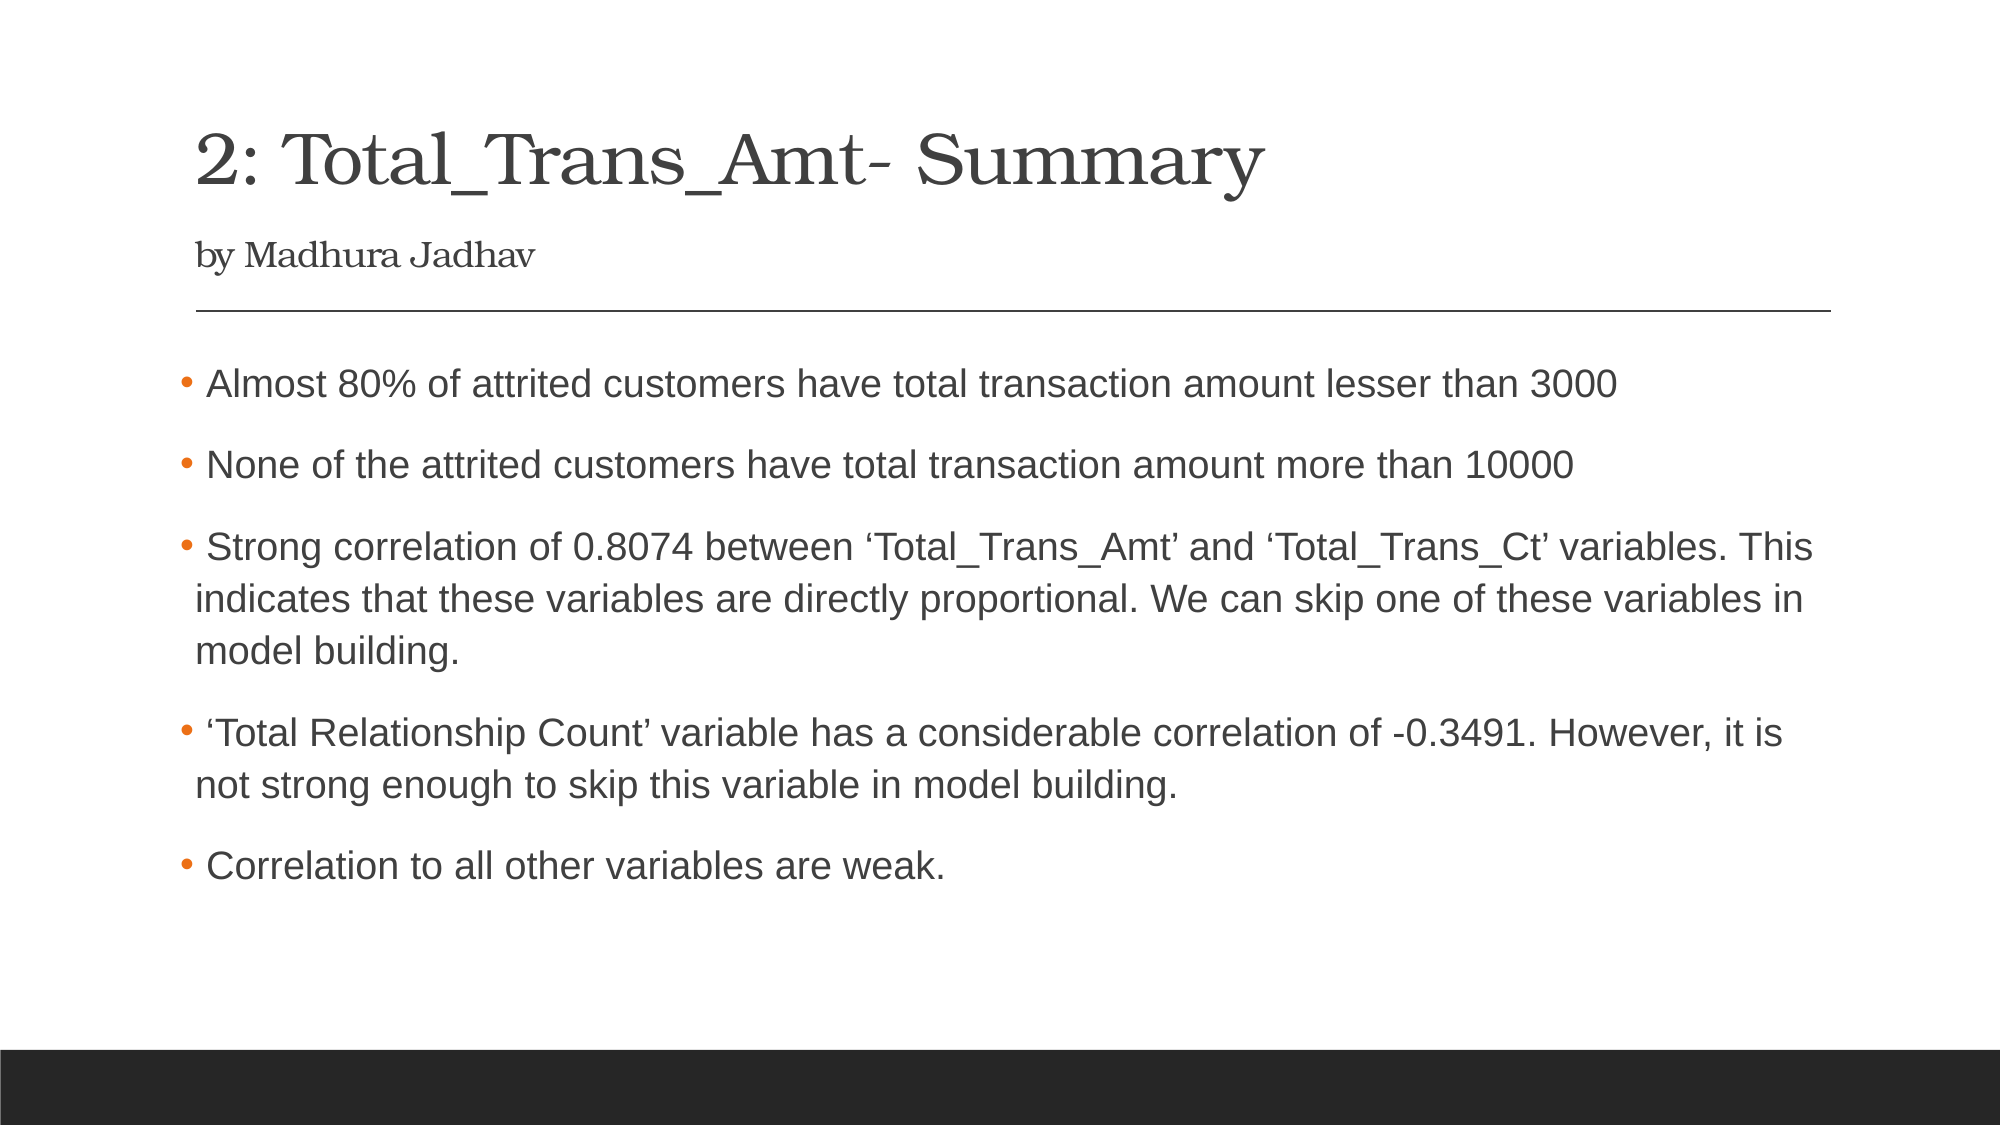

# 2: Total_Trans_Amt- Summary by Madhura Jadhav
 Almost 80% of attrited customers have total transaction amount lesser than 3000
 None of the attrited customers have total transaction amount more than 10000
 Strong correlation of 0.8074 between ‘Total_Trans_Amt’ and ‘Total_Trans_Ct’ variables. This indicates that these variables are directly proportional. We can skip one of these variables in model building.
 ‘Total Relationship Count’ variable has a considerable correlation of -0.3491. However, it is not strong enough to skip this variable in model building.
 Correlation to all other variables are weak.